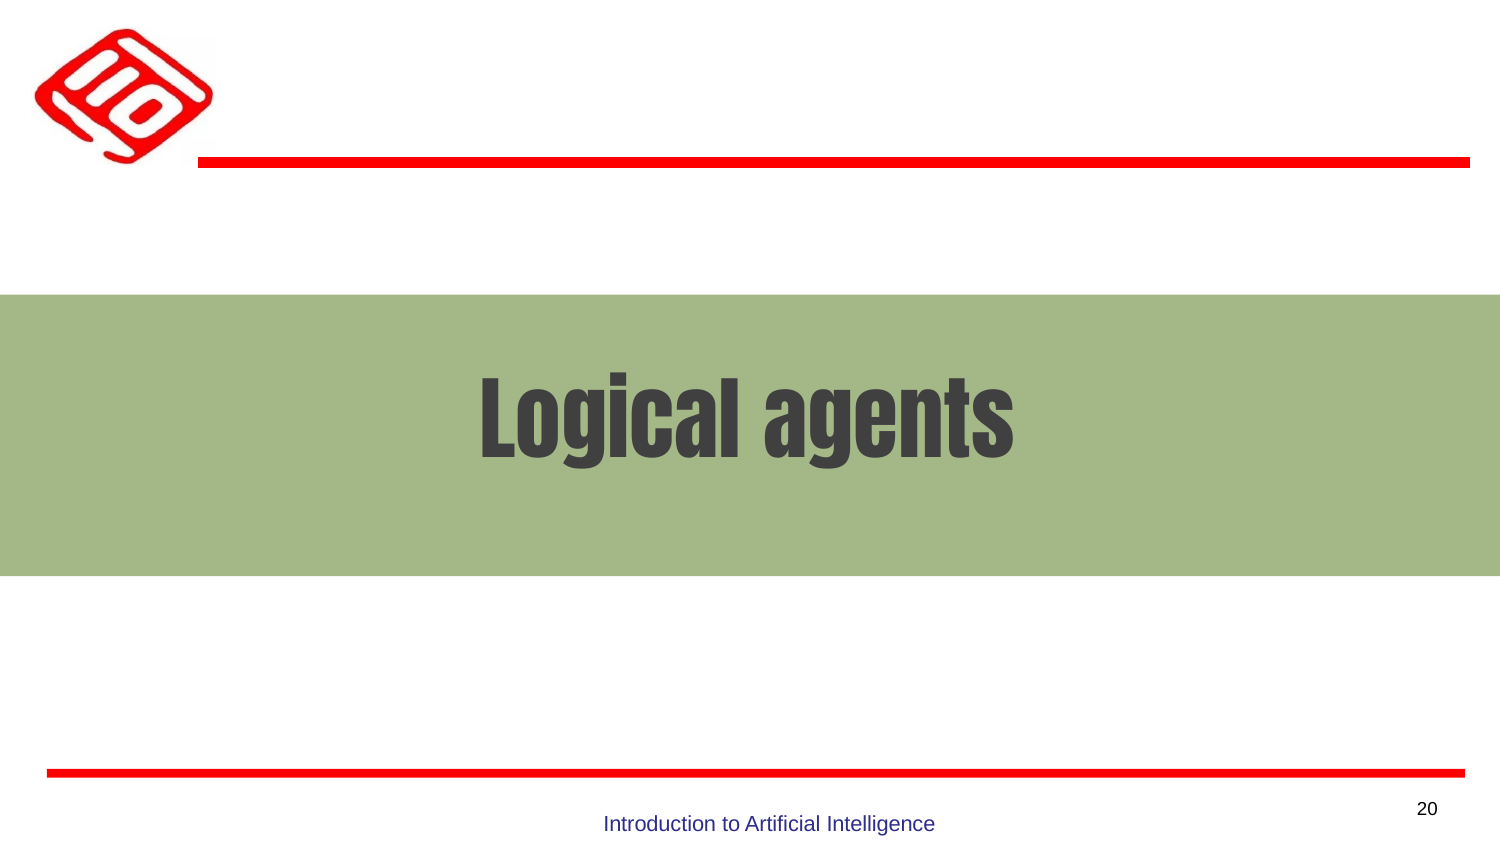

Logical agents

20
Introduction to Artificial Intelligence